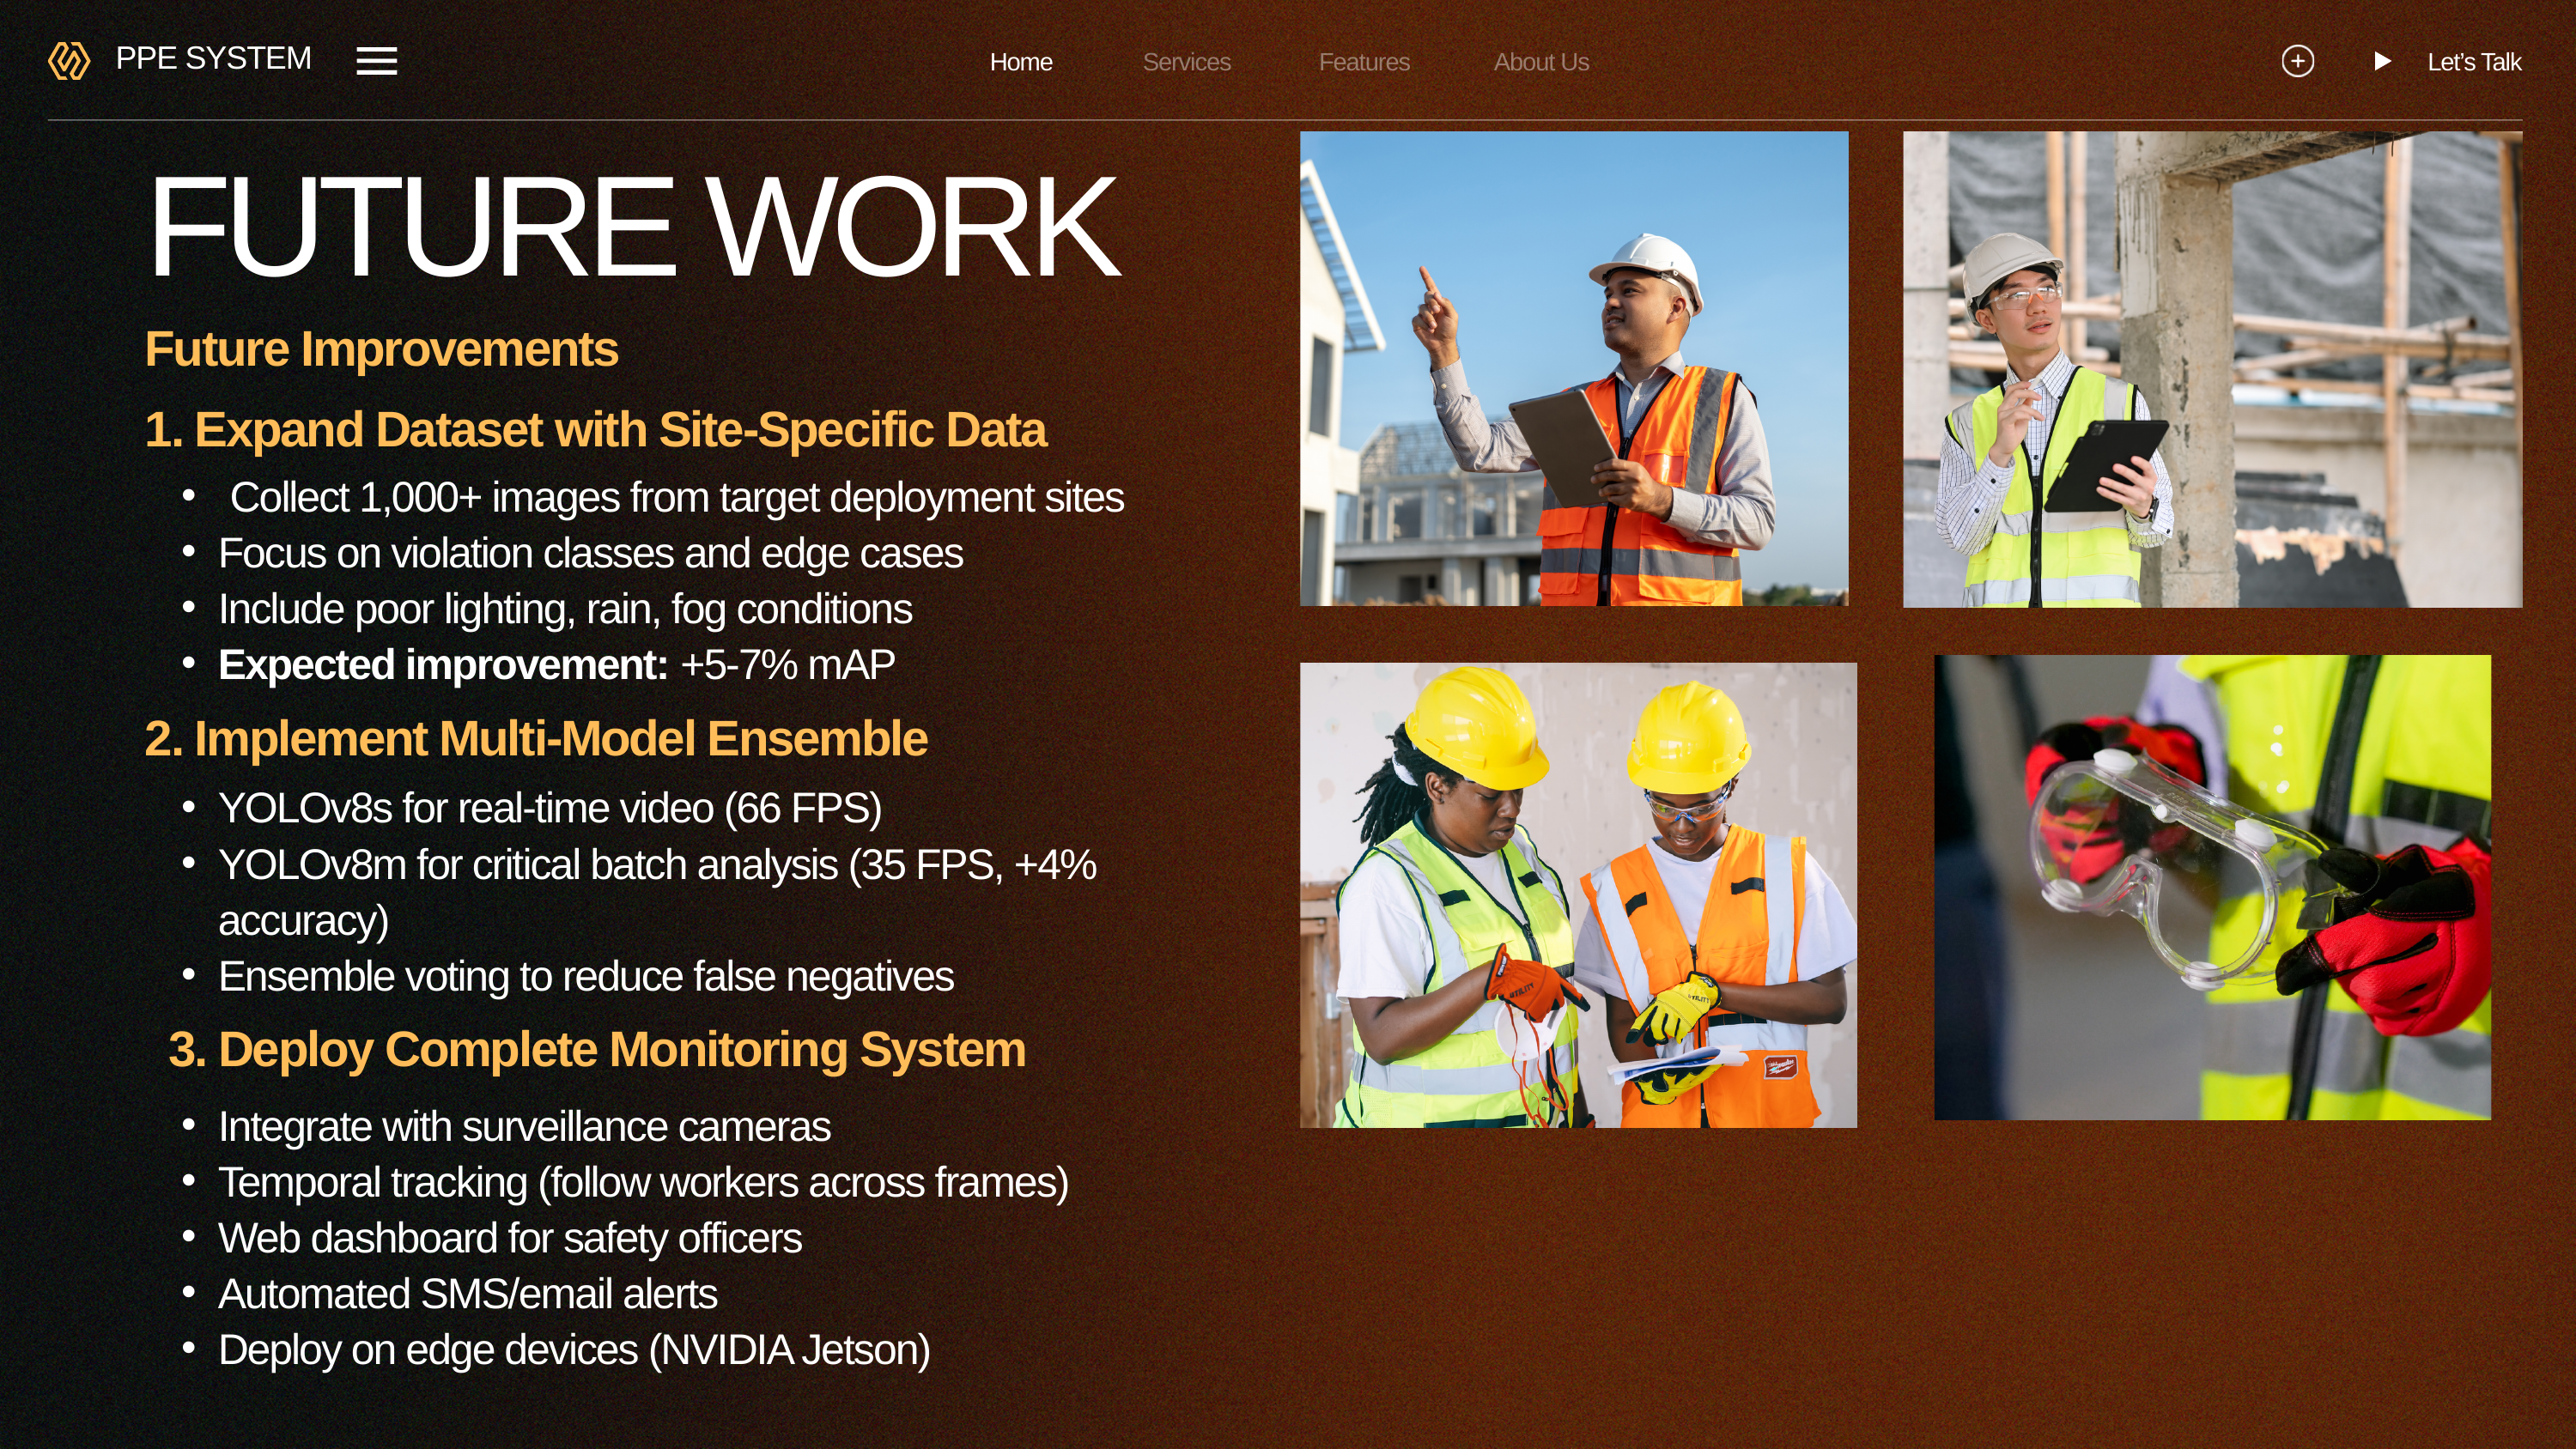

Home
Services
Features
About Us
Let’s Talk

PPE SYSTEM

FUTURE WORK
Future Improvements
1. Expand Dataset with Site-Specific Data
 Collect 1,000+ images from target deployment sites
Focus on violation classes and edge cases
Include poor lighting, rain, fog conditions
Expected improvement: +5-7% mAP

2. Implement Multi-Model Ensemble
YOLOv8s for real-time video (66 FPS)
YOLOv8m for critical batch analysis (35 FPS, +4% accuracy)
Ensemble voting to reduce false negatives
3. Deploy Complete Monitoring System
Integrate with surveillance cameras
Temporal tracking (follow workers across frames)
Web dashboard for safety officers
Automated SMS/email alerts
Deploy on edge devices (NVIDIA Jetson)